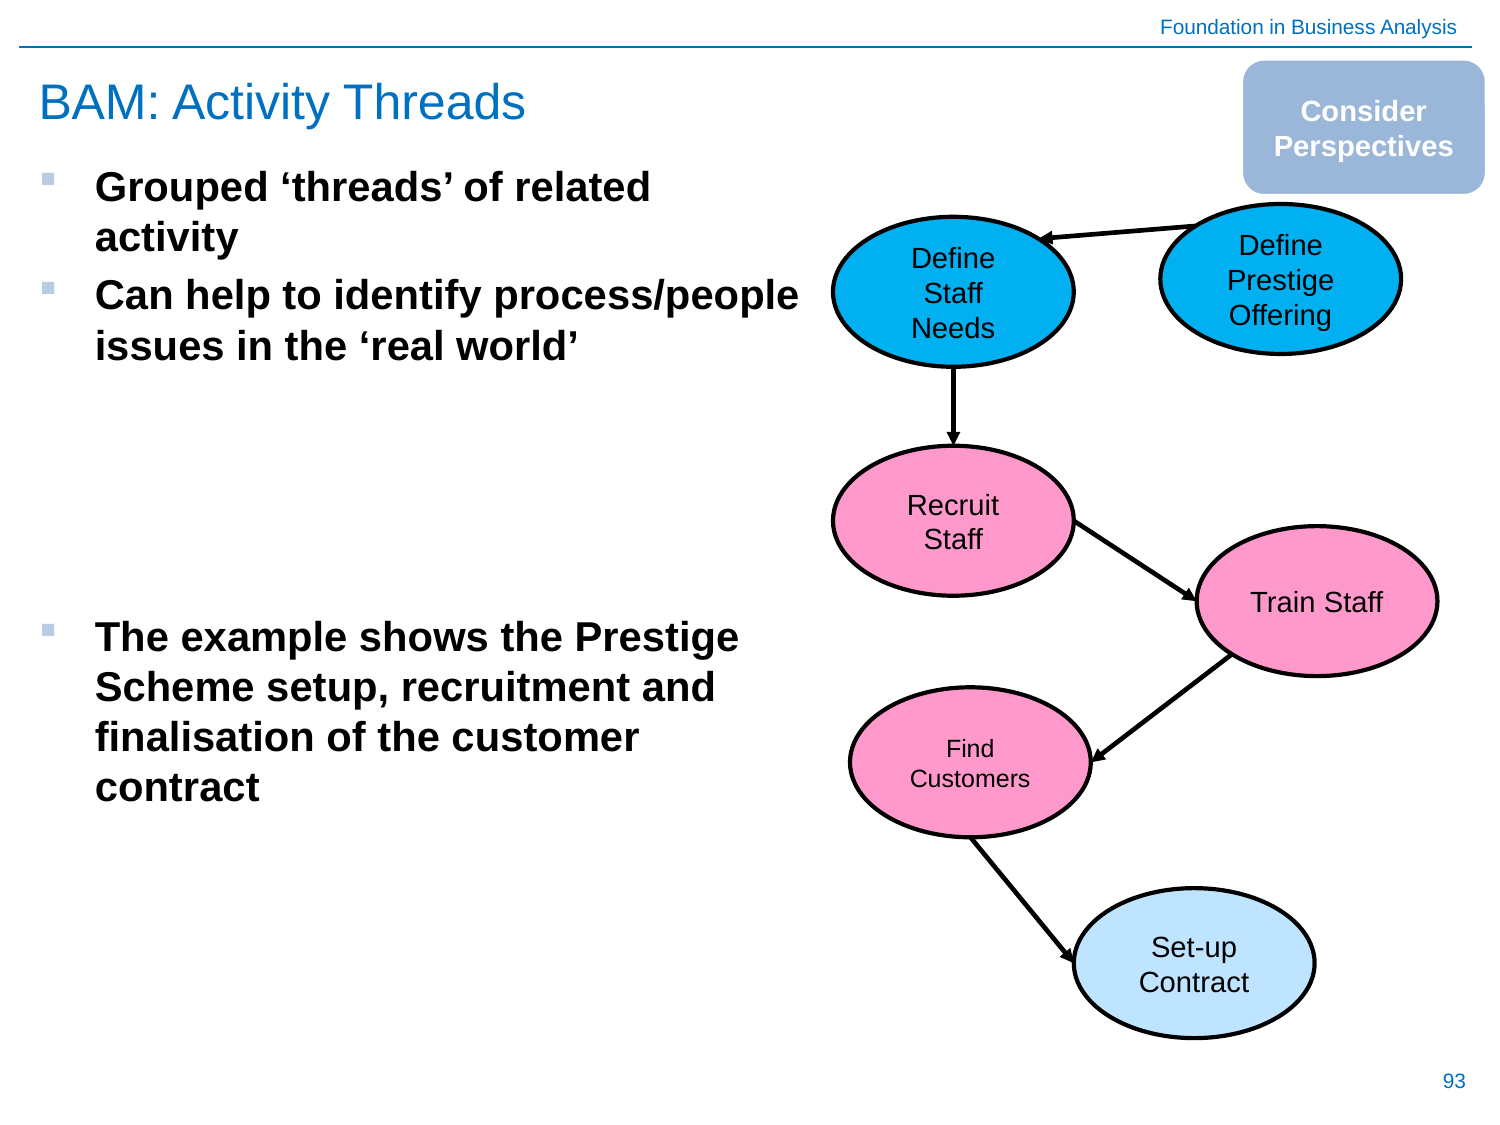

# BAM: Activity Threads
Consider Perspectives
Grouped ‘threads’ of related activity
Can help to identify process/people issues in the ‘real world’

The example shows the Prestige Scheme setup, recruitment and finalisation of the customer contract

Define Prestige Offering
Define Staff Needs
Recruit Staff
Train Staff
Find Customers
Set-up Contract